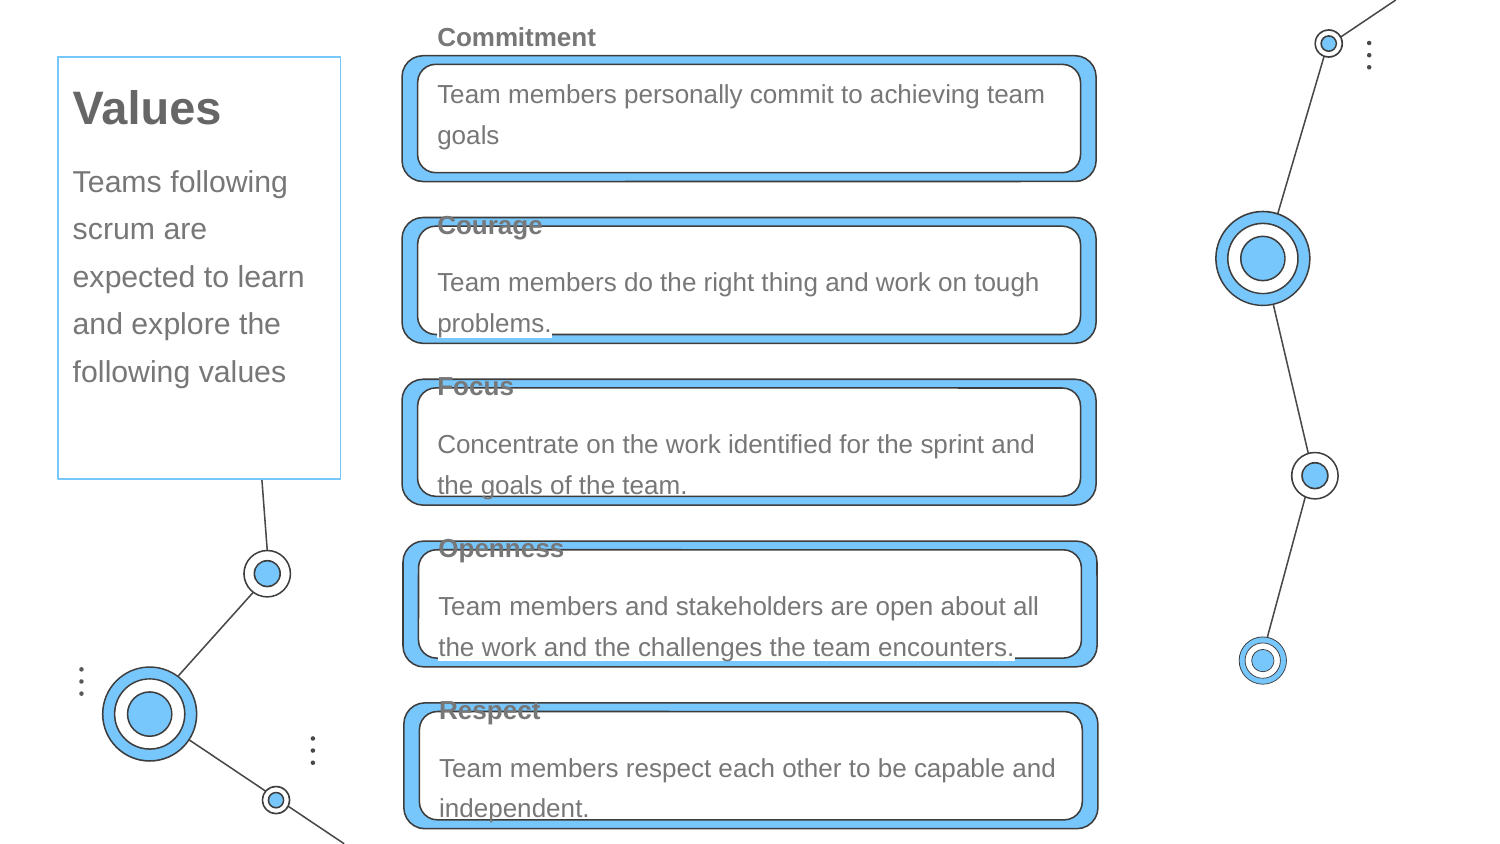

Values
Teams following scrum are expected to learn and explore the following values

# Commitment
Team members personally commit to achieving team goals

Courage
Team members do the right thing and work on tough problems.

Focus
Concentrate on the work identified for the sprint and the goals of the team.

Openness
Team members and stakeholders are open about all the work and the challenges the team encounters.

Respect
Team members respect each other to be capable and independent.